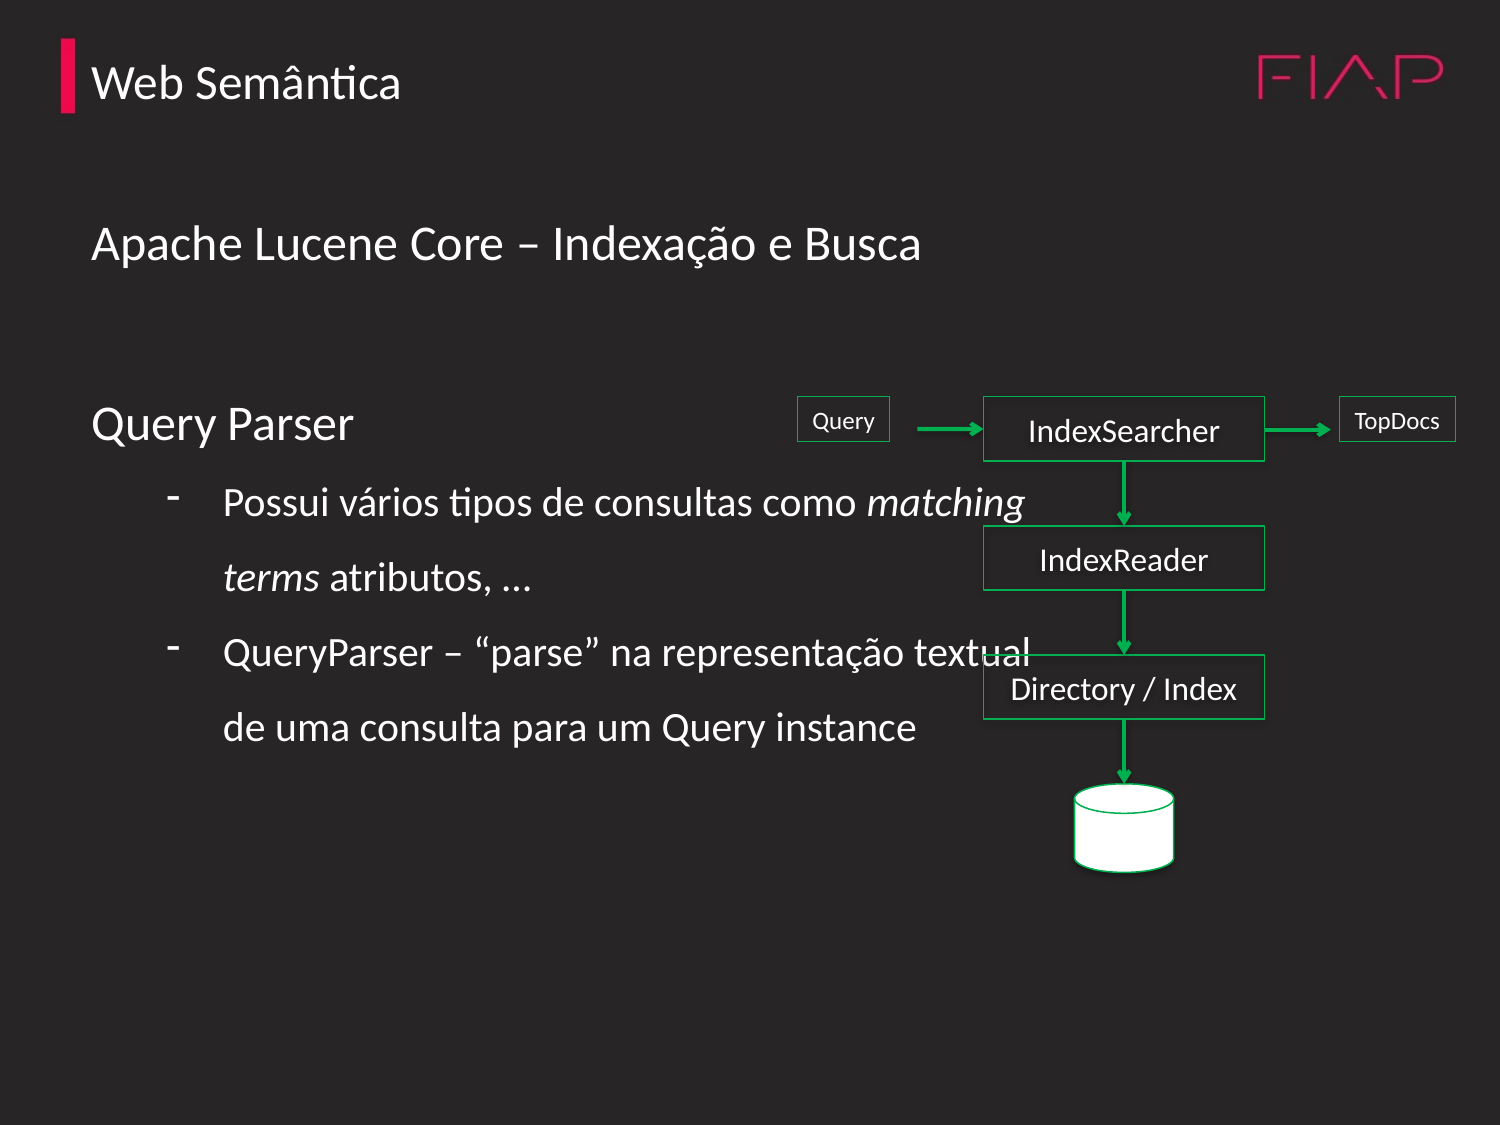

# Web Semântica
Apache Lucene Core – Indexação e Busca

Query Parser
Possui vários tipos de consultas como matching terms atributos, …
QueryParser – “parse” na representação textual de uma consulta para um Query instance

Query
IndexSearcher
TopDocs
IndexReader
Directory / Index